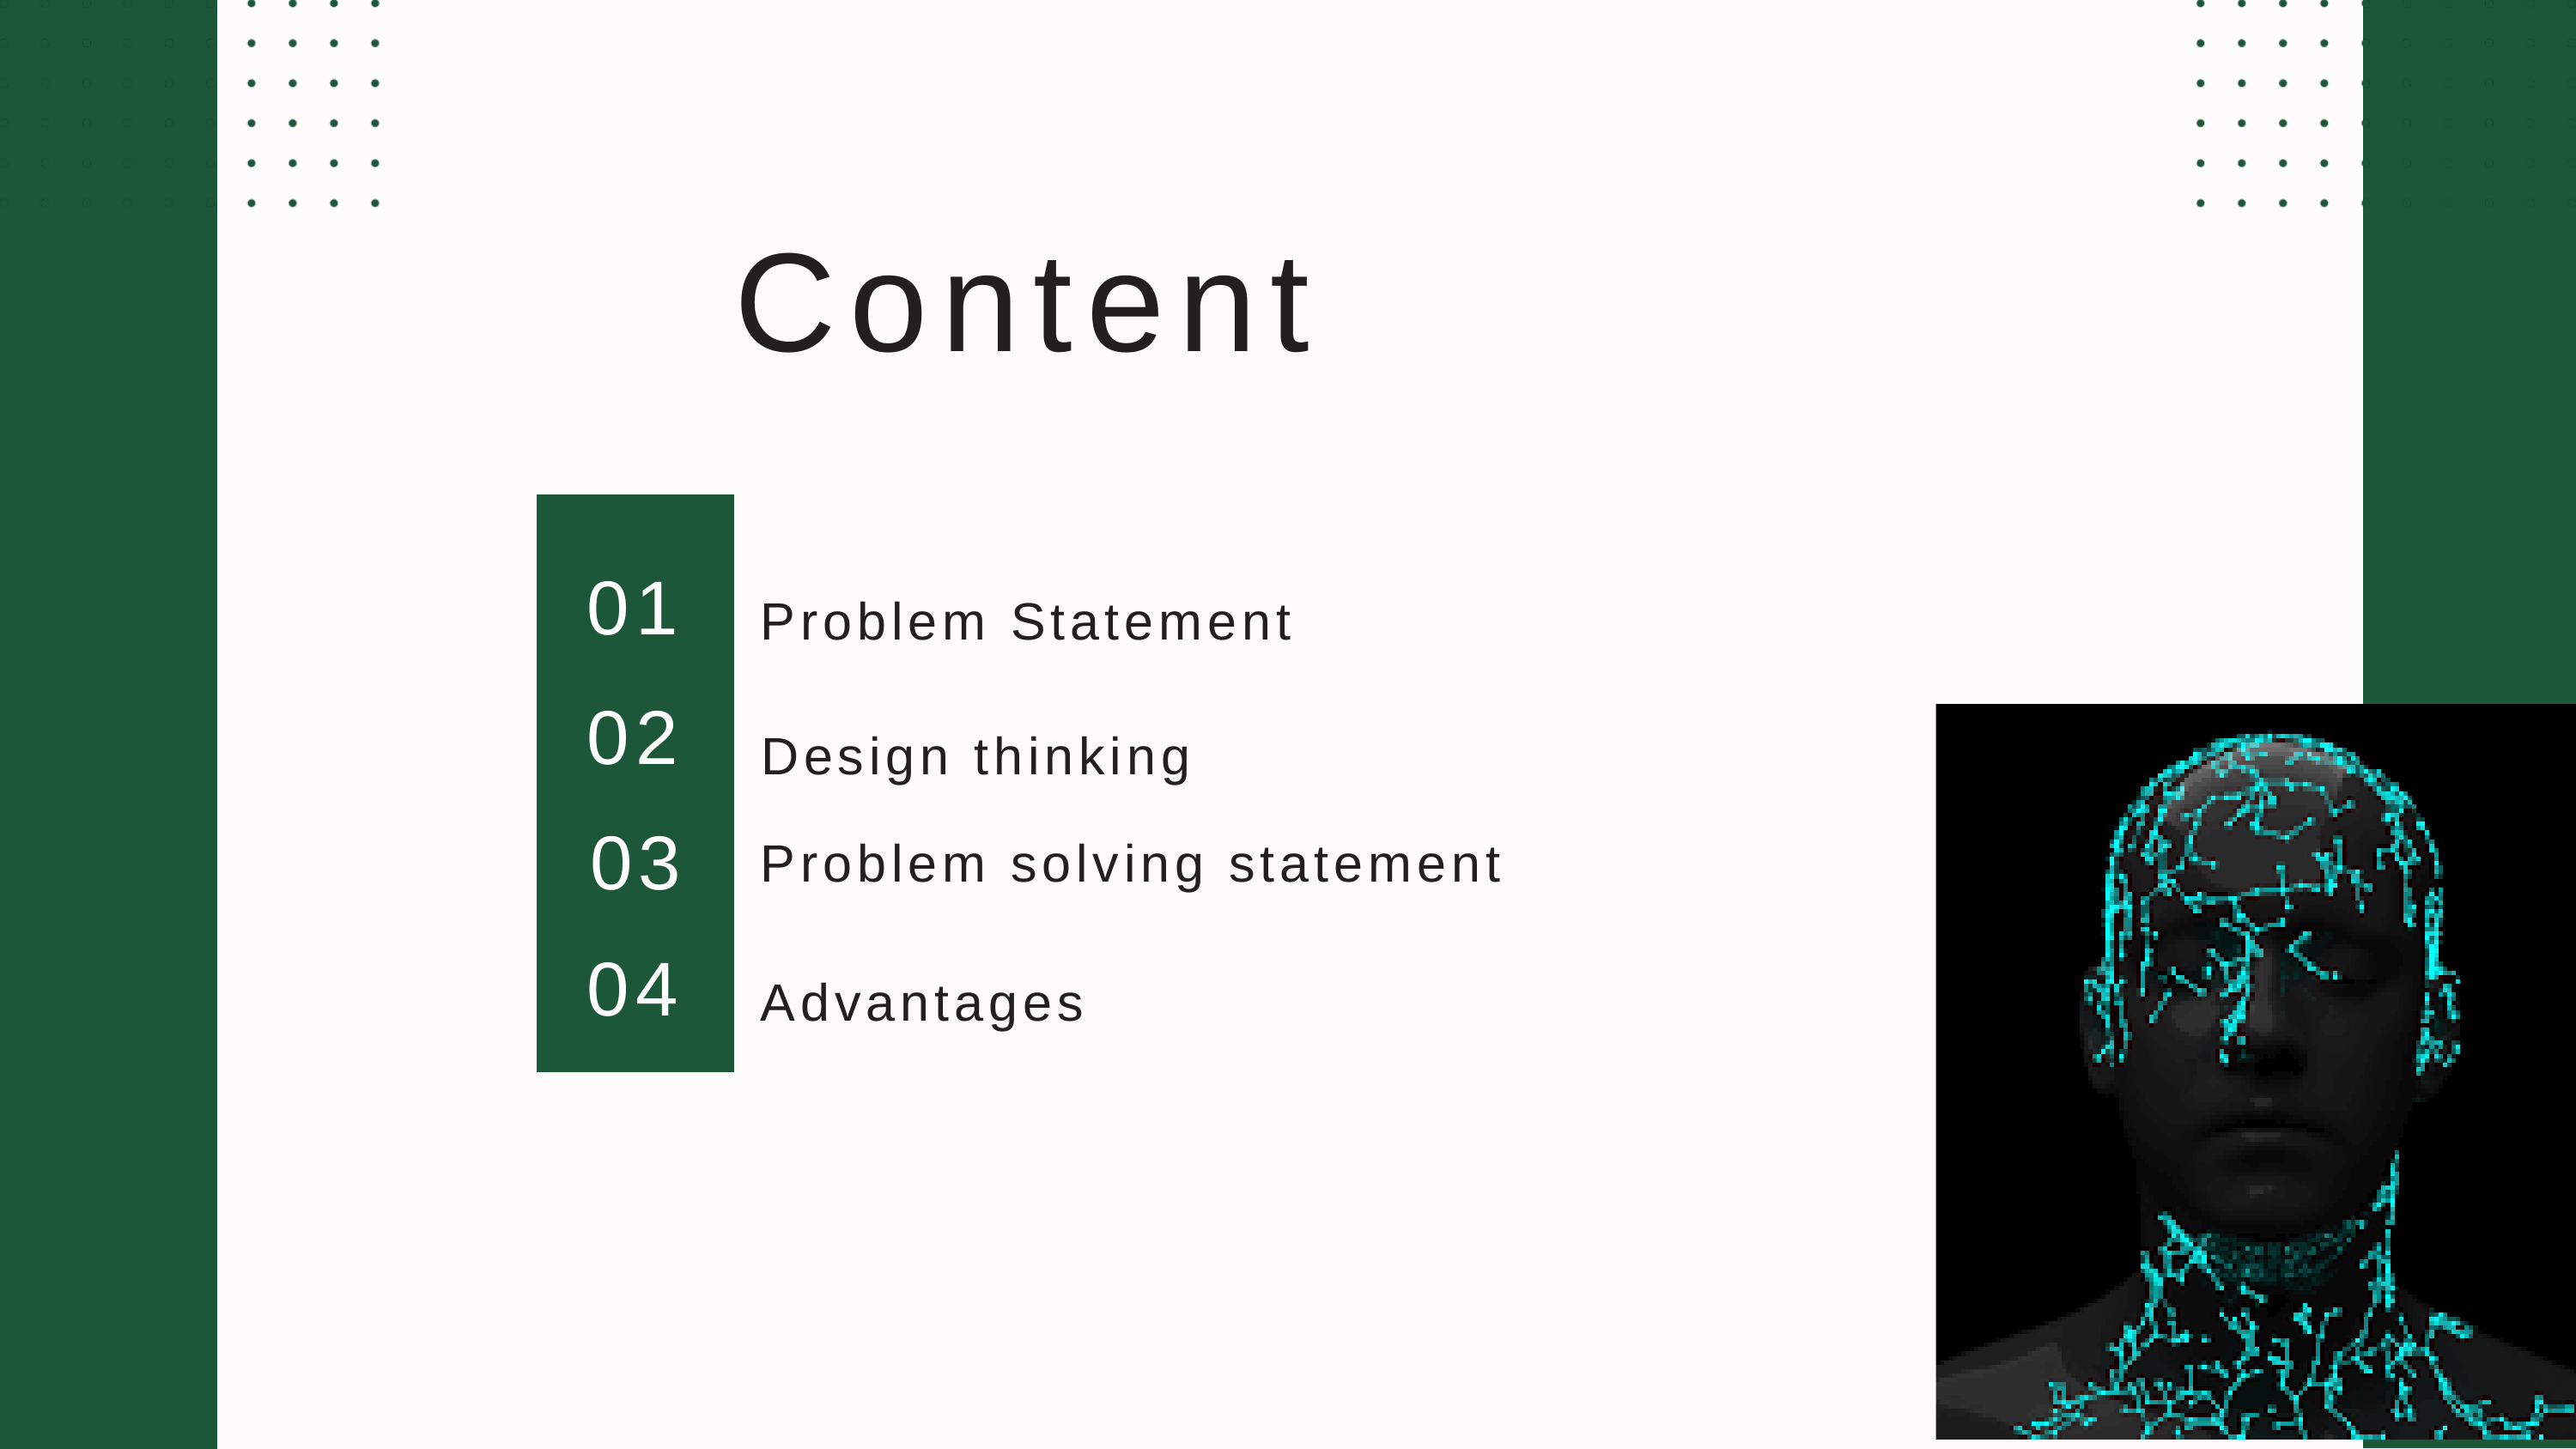

Content

01
Problem Statement
02

Design thinking
03
Problem solving statement
04
Advantages